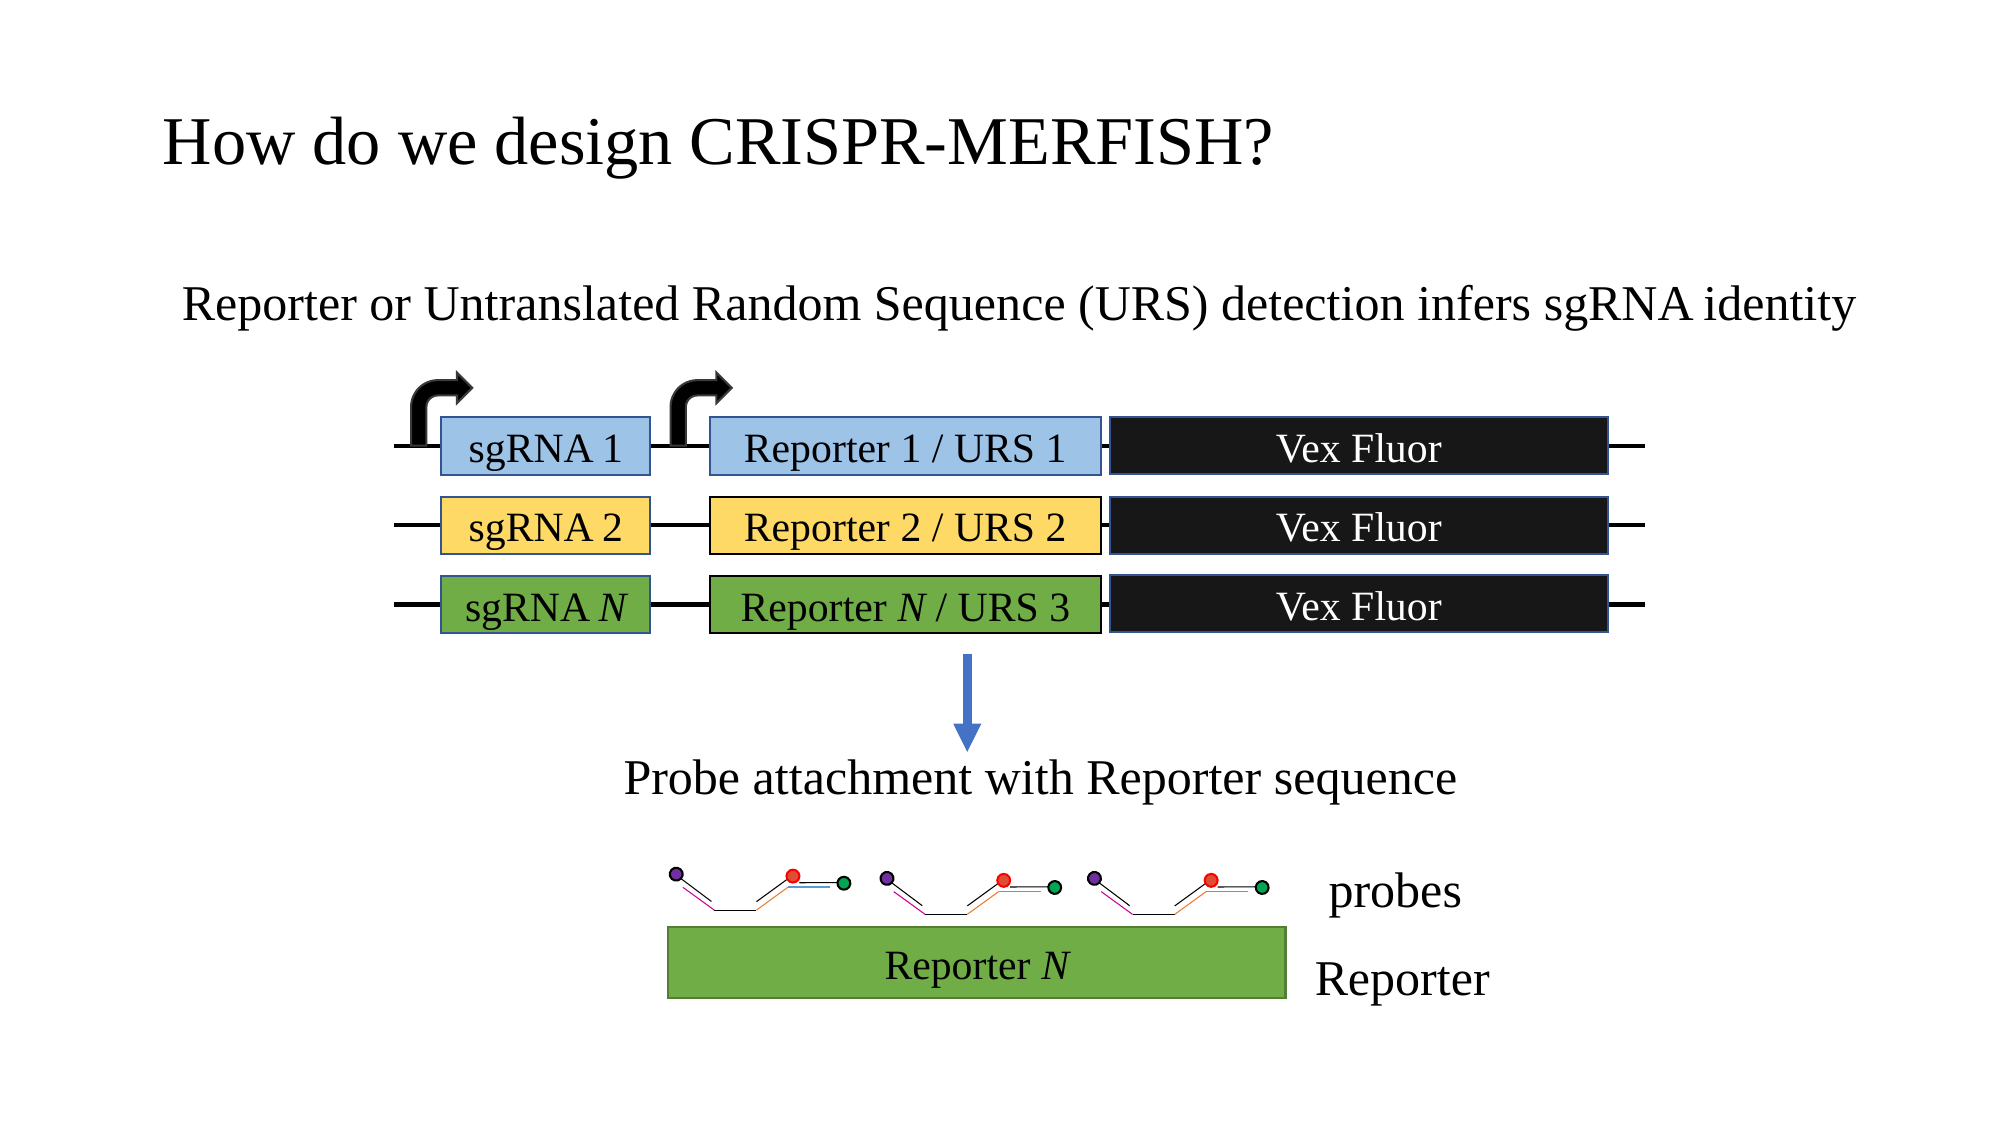

# How do we design CRISPR-MERFISH?
  Reporter or Untranslated Random Sequence (URS) detection infers sgRNA identity

Vex Fluor
sgRNA 1
Reporter 1 / URS 1
sgRNA 2
Reporter 2 / URS 2
Vex Fluor
Vex Fluor
sgRNA N
Reporter N / URS 3
Probe attachment with Reporter sequence
probes

Reporter N
Reporter